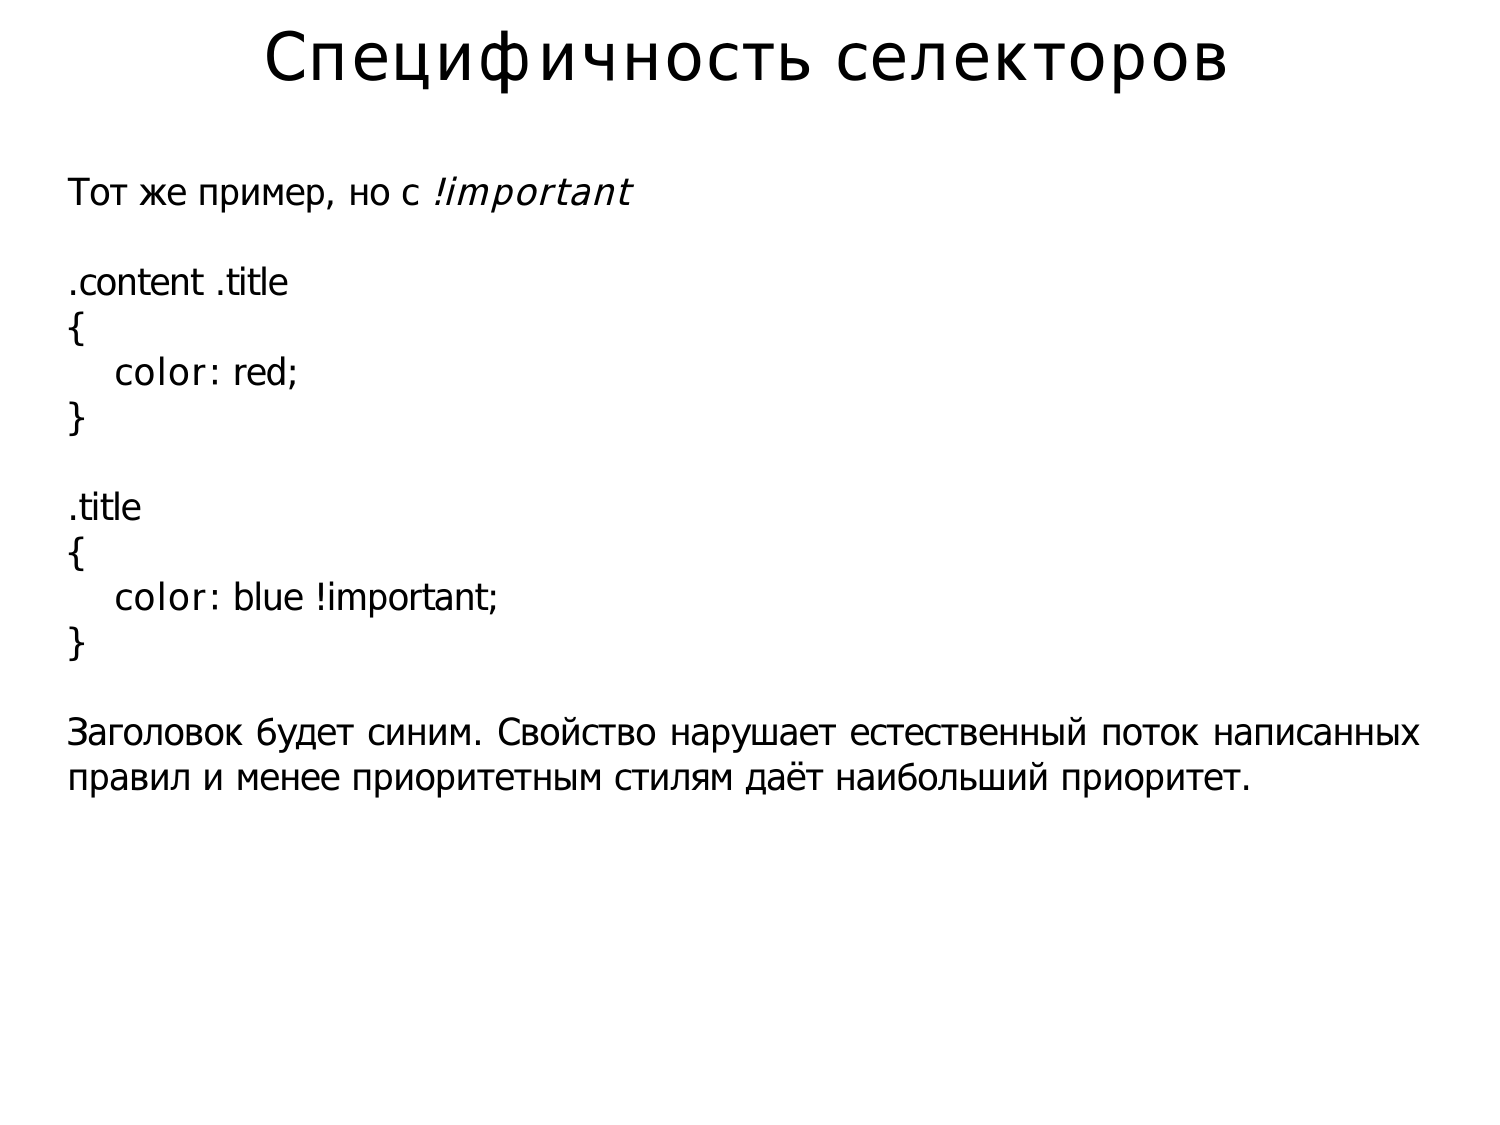

Специфичность селекторов
Тот же пример, но с !important

.content .title
{
    color: red;
}

.title
{
    color: blue !important;
}
Заголовок будет синим. Свойство нарушает естественный поток написанных правил и менее приоритетным стилям даёт наибольший приоритет.